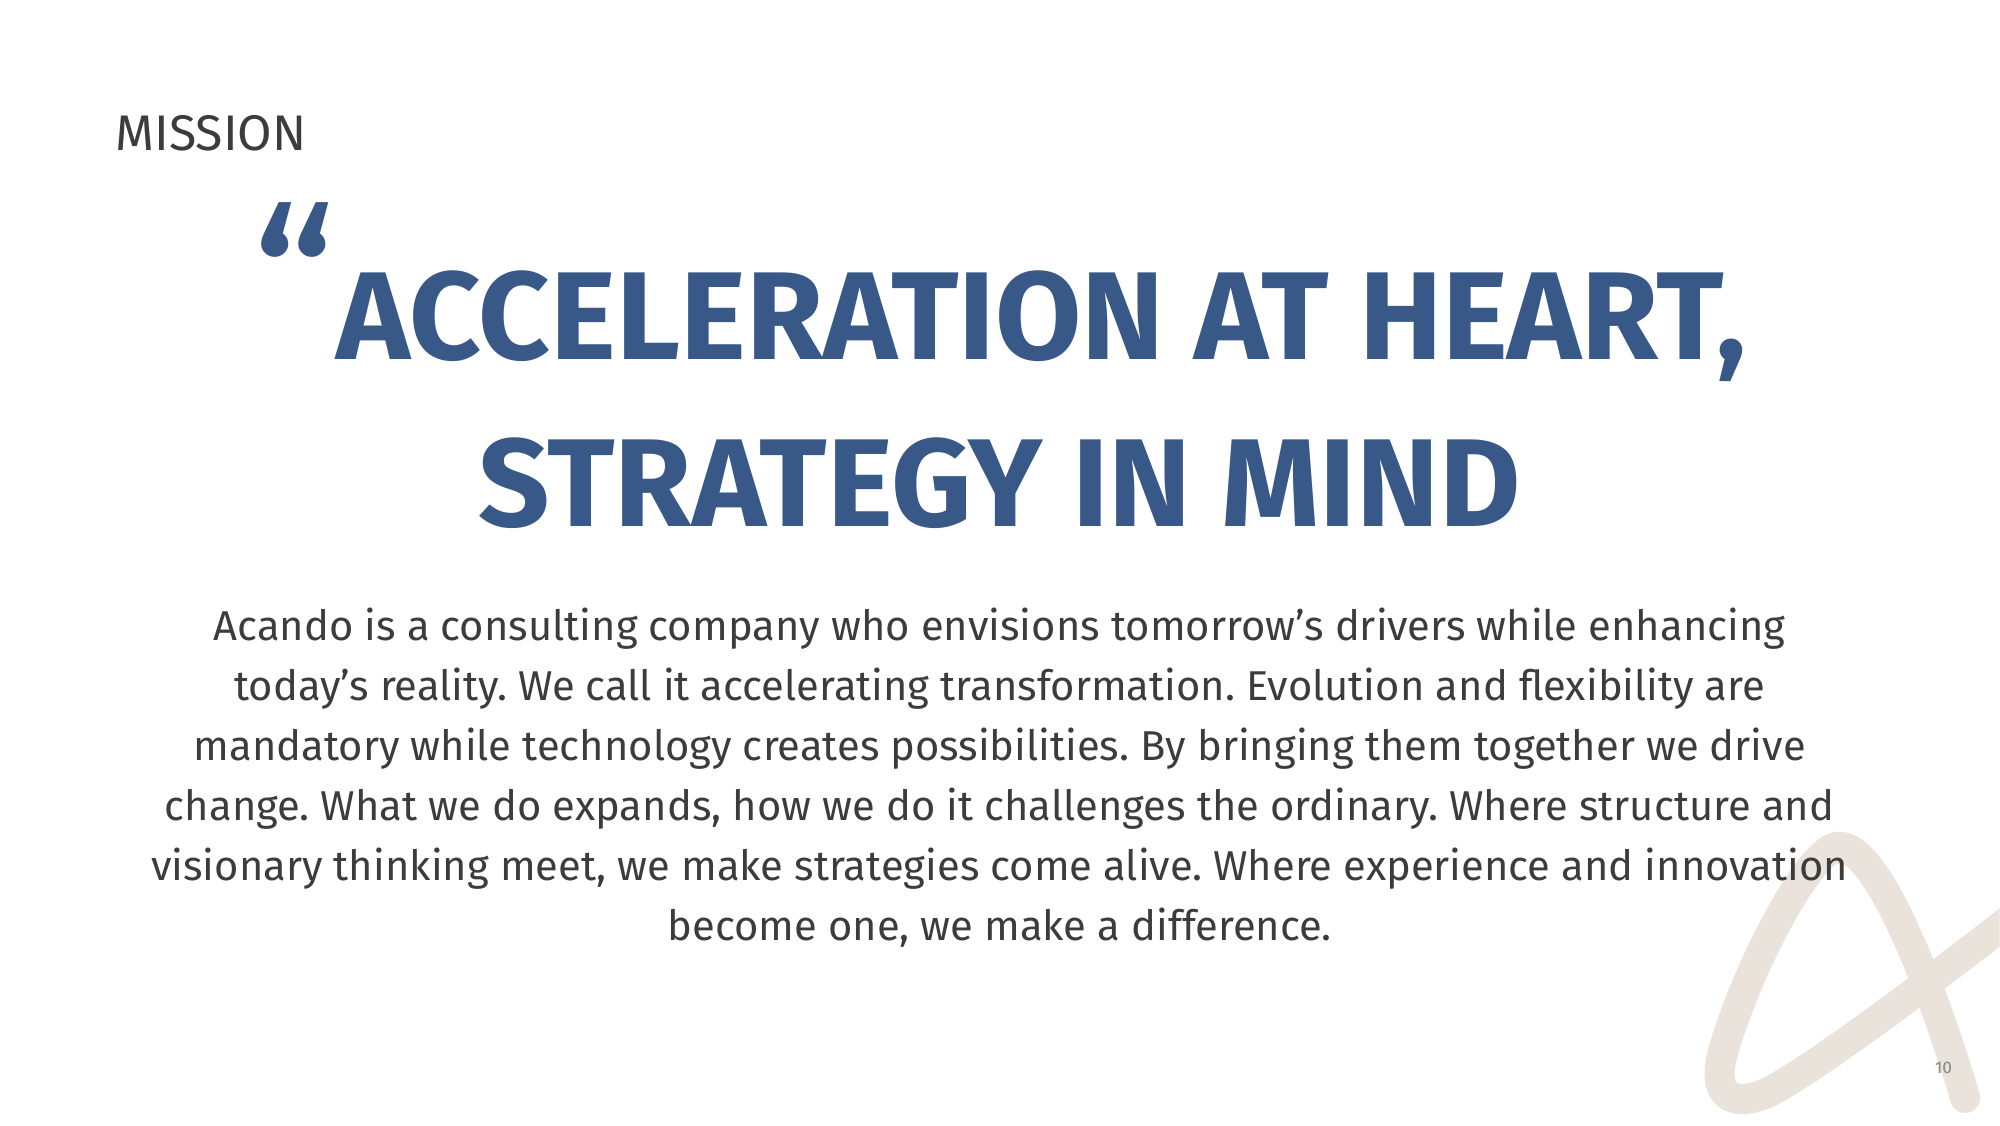

# Mission
“Acceleration at Heart, Strategy in Mind
Acando is a consulting company who envisions tomorrow’s drivers while enhancing today’s reality. We call it accelerating transformation. Evolution and flexibility are mandatory while technology creates possibilities. By bringing them together we drive change. What we do expands, how we do it challenges the ordinary. Where structure and visionary thinking meet, we make strategies come alive. Where experience and innovation become one, we make a difference.
10